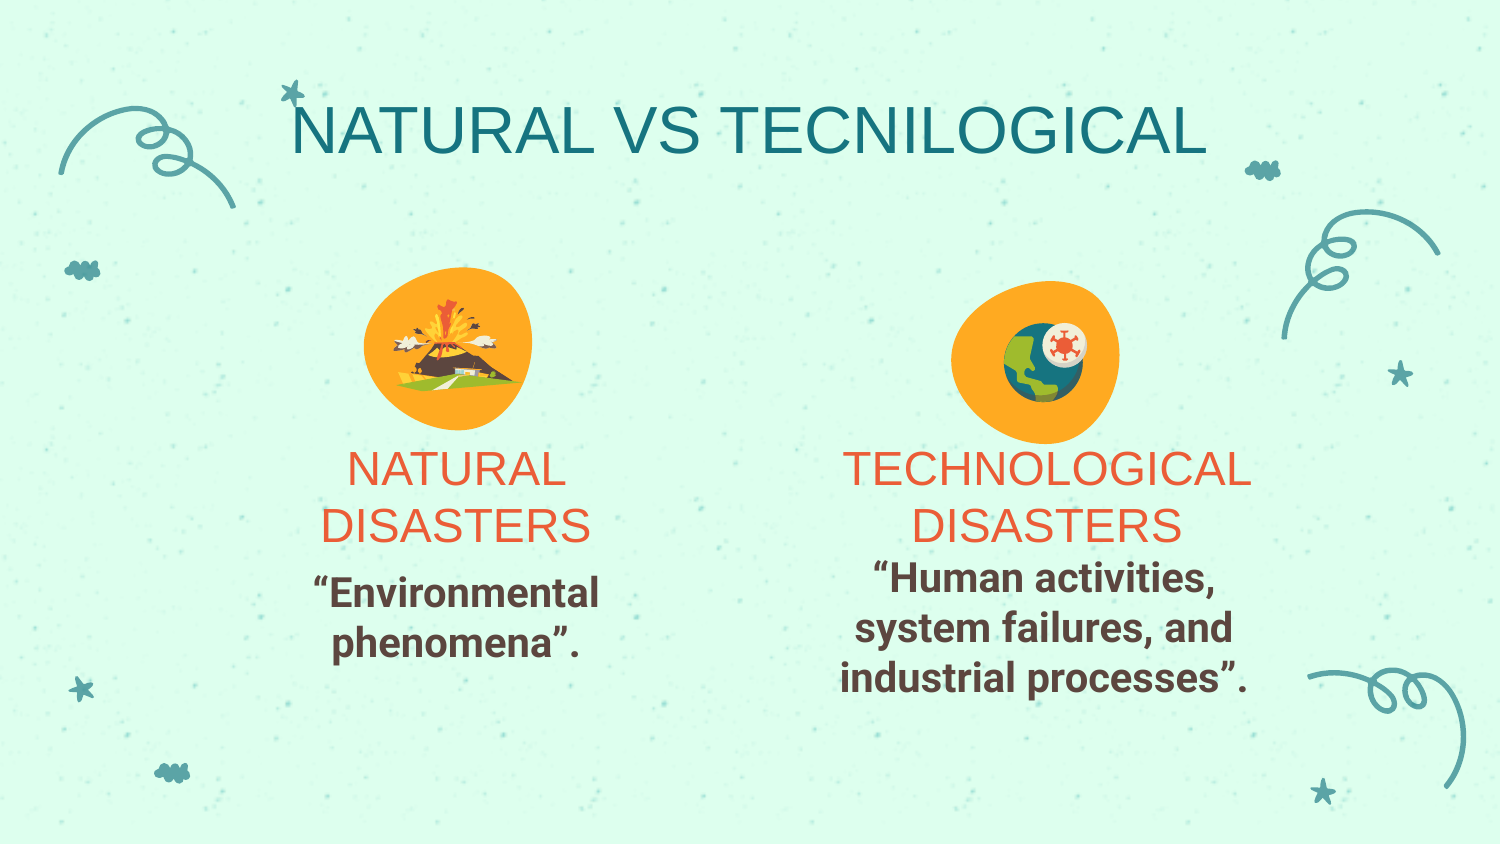

# NATURAL VS TECNILOGICAL

NATURAL DISASTERS
TECHNOLOGICAL DISASTERS
“Environmental phenomena”.
“Human activities, system failures, and industrial processes”.